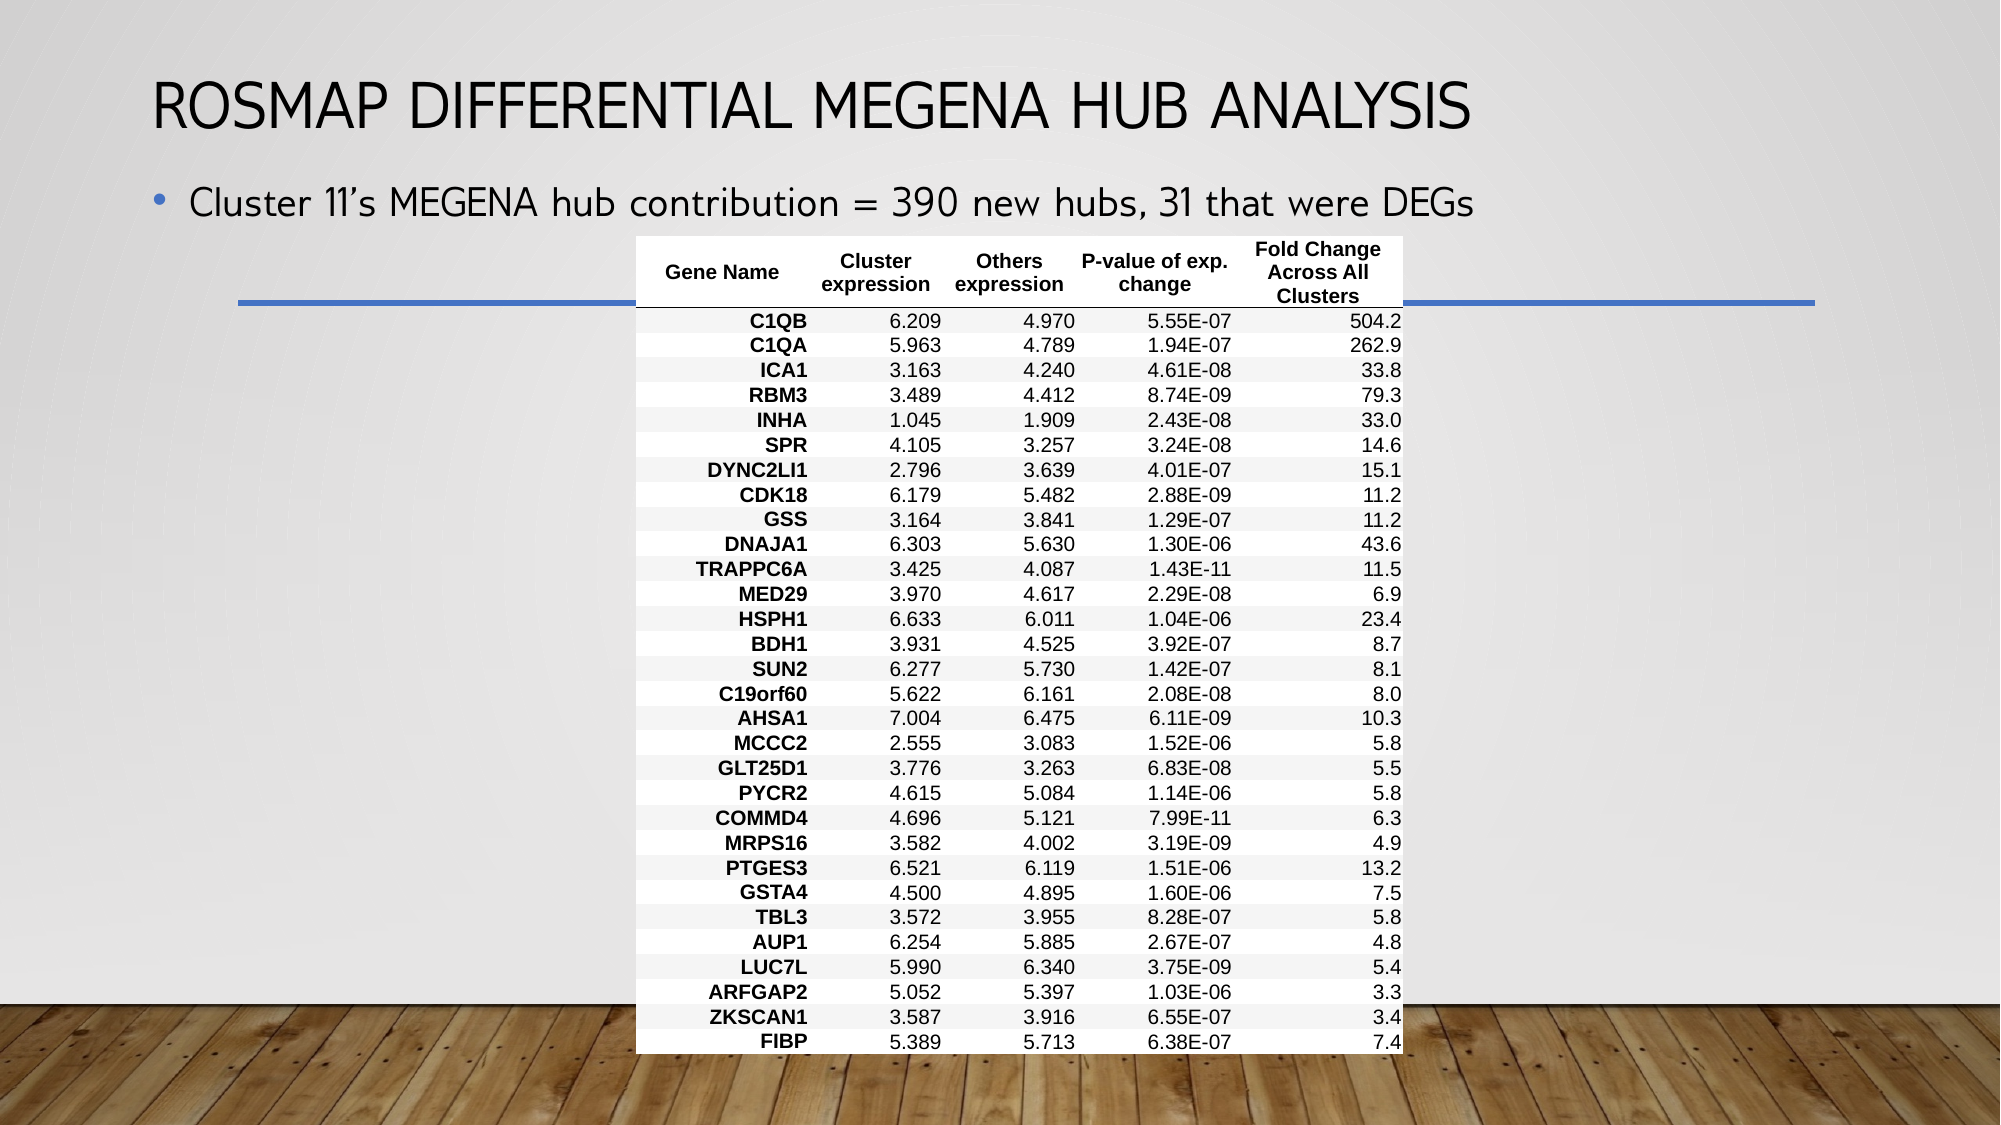

# ROSMAP Differential MEGENA Hub analysis
Cluster 11’s MEGENA hub contribution = 390 new hubs, 31 that were DEGs
| Gene Name | Cluster expression | Others expression | P-value of exp. change | Fold Change Across All Clusters |
| --- | --- | --- | --- | --- |
| C1QB | 6.209 | 4.970 | 5.55E-07 | 504.2 |
| C1QA | 5.963 | 4.789 | 1.94E-07 | 262.9 |
| ICA1 | 3.163 | 4.240 | 4.61E-08 | 33.8 |
| RBM3 | 3.489 | 4.412 | 8.74E-09 | 79.3 |
| INHA | 1.045 | 1.909 | 2.43E-08 | 33.0 |
| SPR | 4.105 | 3.257 | 3.24E-08 | 14.6 |
| DYNC2LI1 | 2.796 | 3.639 | 4.01E-07 | 15.1 |
| CDK18 | 6.179 | 5.482 | 2.88E-09 | 11.2 |
| GSS | 3.164 | 3.841 | 1.29E-07 | 11.2 |
| DNAJA1 | 6.303 | 5.630 | 1.30E-06 | 43.6 |
| TRAPPC6A | 3.425 | 4.087 | 1.43E-11 | 11.5 |
| MED29 | 3.970 | 4.617 | 2.29E-08 | 6.9 |
| HSPH1 | 6.633 | 6.011 | 1.04E-06 | 23.4 |
| BDH1 | 3.931 | 4.525 | 3.92E-07 | 8.7 |
| SUN2 | 6.277 | 5.730 | 1.42E-07 | 8.1 |
| C19orf60 | 5.622 | 6.161 | 2.08E-08 | 8.0 |
| AHSA1 | 7.004 | 6.475 | 6.11E-09 | 10.3 |
| MCCC2 | 2.555 | 3.083 | 1.52E-06 | 5.8 |
| GLT25D1 | 3.776 | 3.263 | 6.83E-08 | 5.5 |
| PYCR2 | 4.615 | 5.084 | 1.14E-06 | 5.8 |
| COMMD4 | 4.696 | 5.121 | 7.99E-11 | 6.3 |
| MRPS16 | 3.582 | 4.002 | 3.19E-09 | 4.9 |
| PTGES3 | 6.521 | 6.119 | 1.51E-06 | 13.2 |
| GSTA4 | 4.500 | 4.895 | 1.60E-06 | 7.5 |
| TBL3 | 3.572 | 3.955 | 8.28E-07 | 5.8 |
| AUP1 | 6.254 | 5.885 | 2.67E-07 | 4.8 |
| LUC7L | 5.990 | 6.340 | 3.75E-09 | 5.4 |
| ARFGAP2 | 5.052 | 5.397 | 1.03E-06 | 3.3 |
| ZKSCAN1 | 3.587 | 3.916 | 6.55E-07 | 3.4 |
| FIBP | 5.389 | 5.713 | 6.38E-07 | 7.4 |